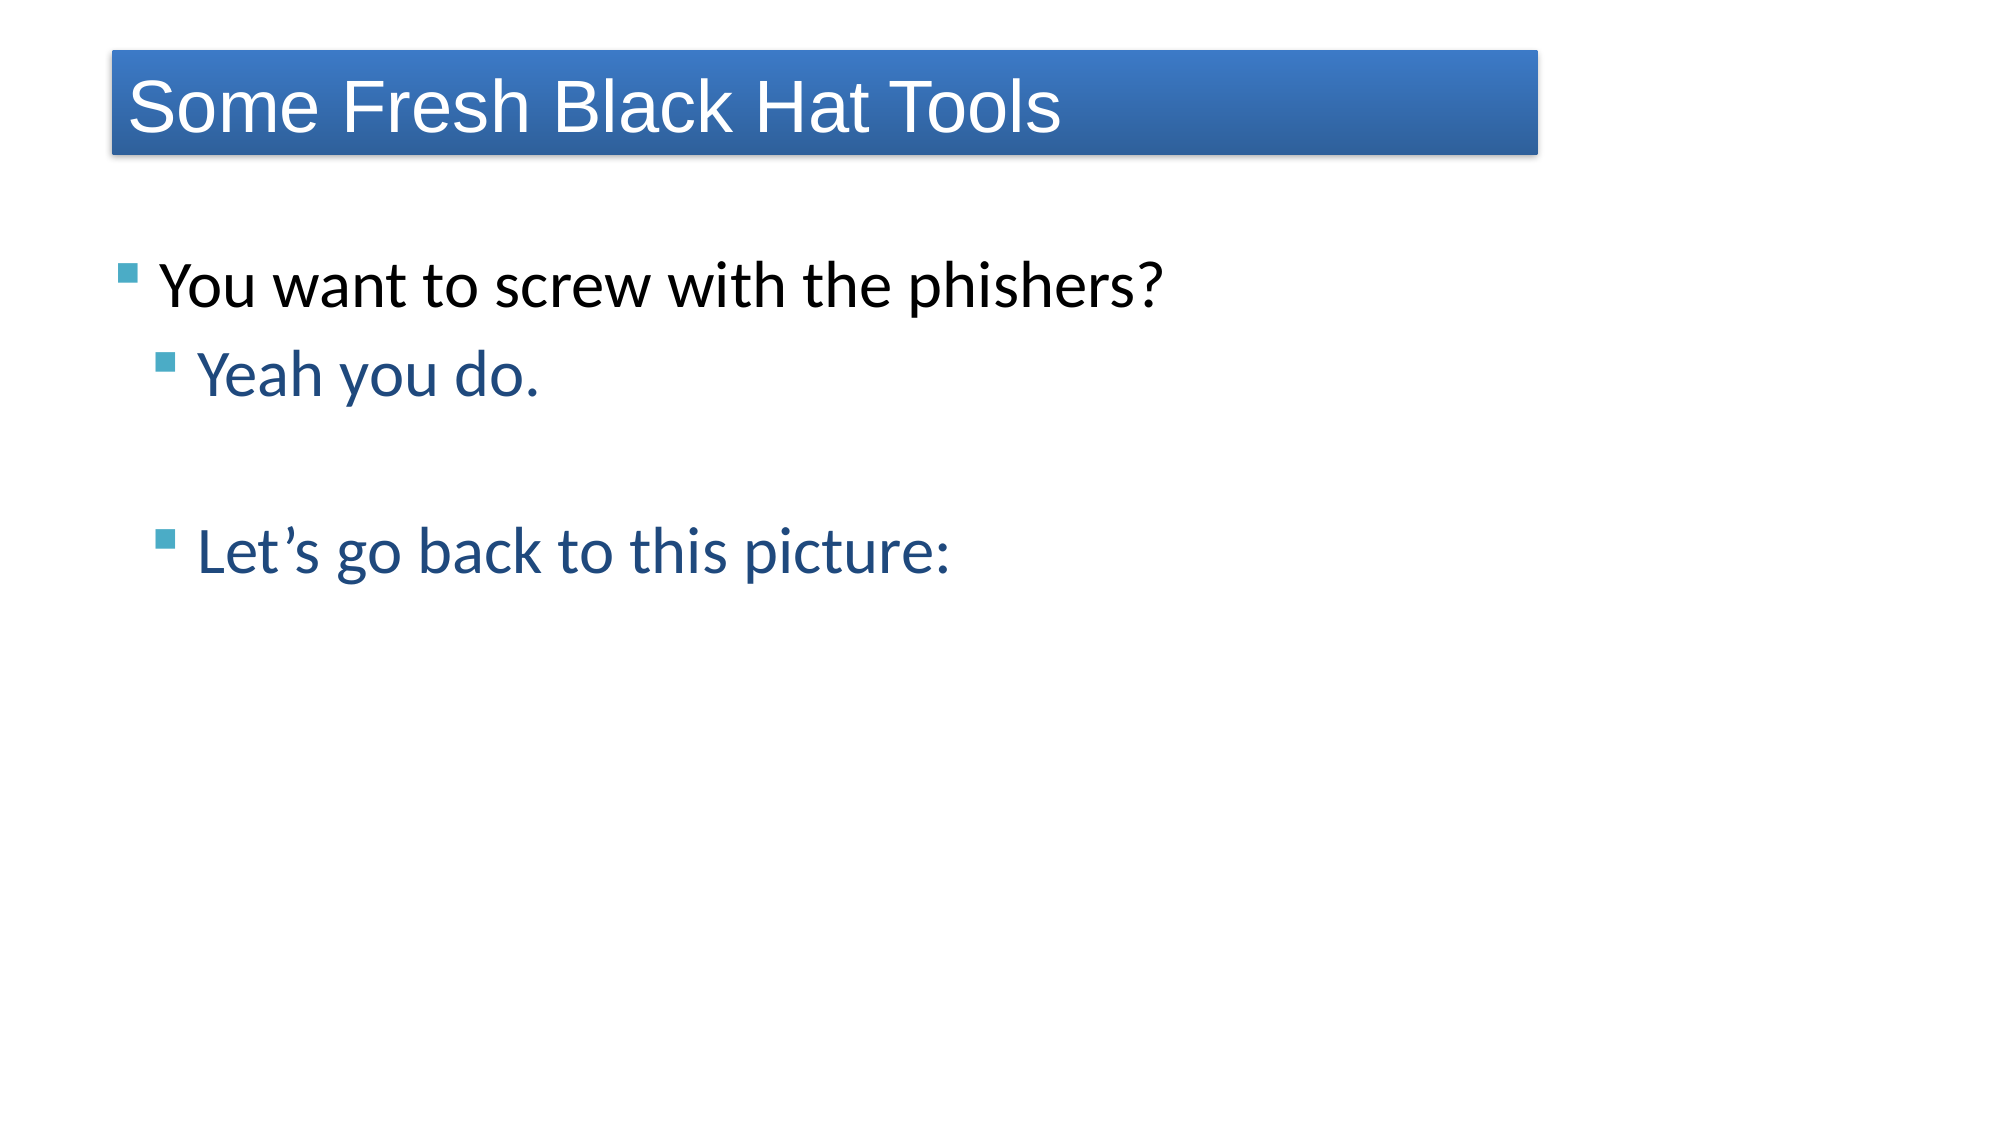

# Some Fresh Black Hat Tools
You want to screw with the phishers?
Yeah you do.

Let’s go back to this picture: